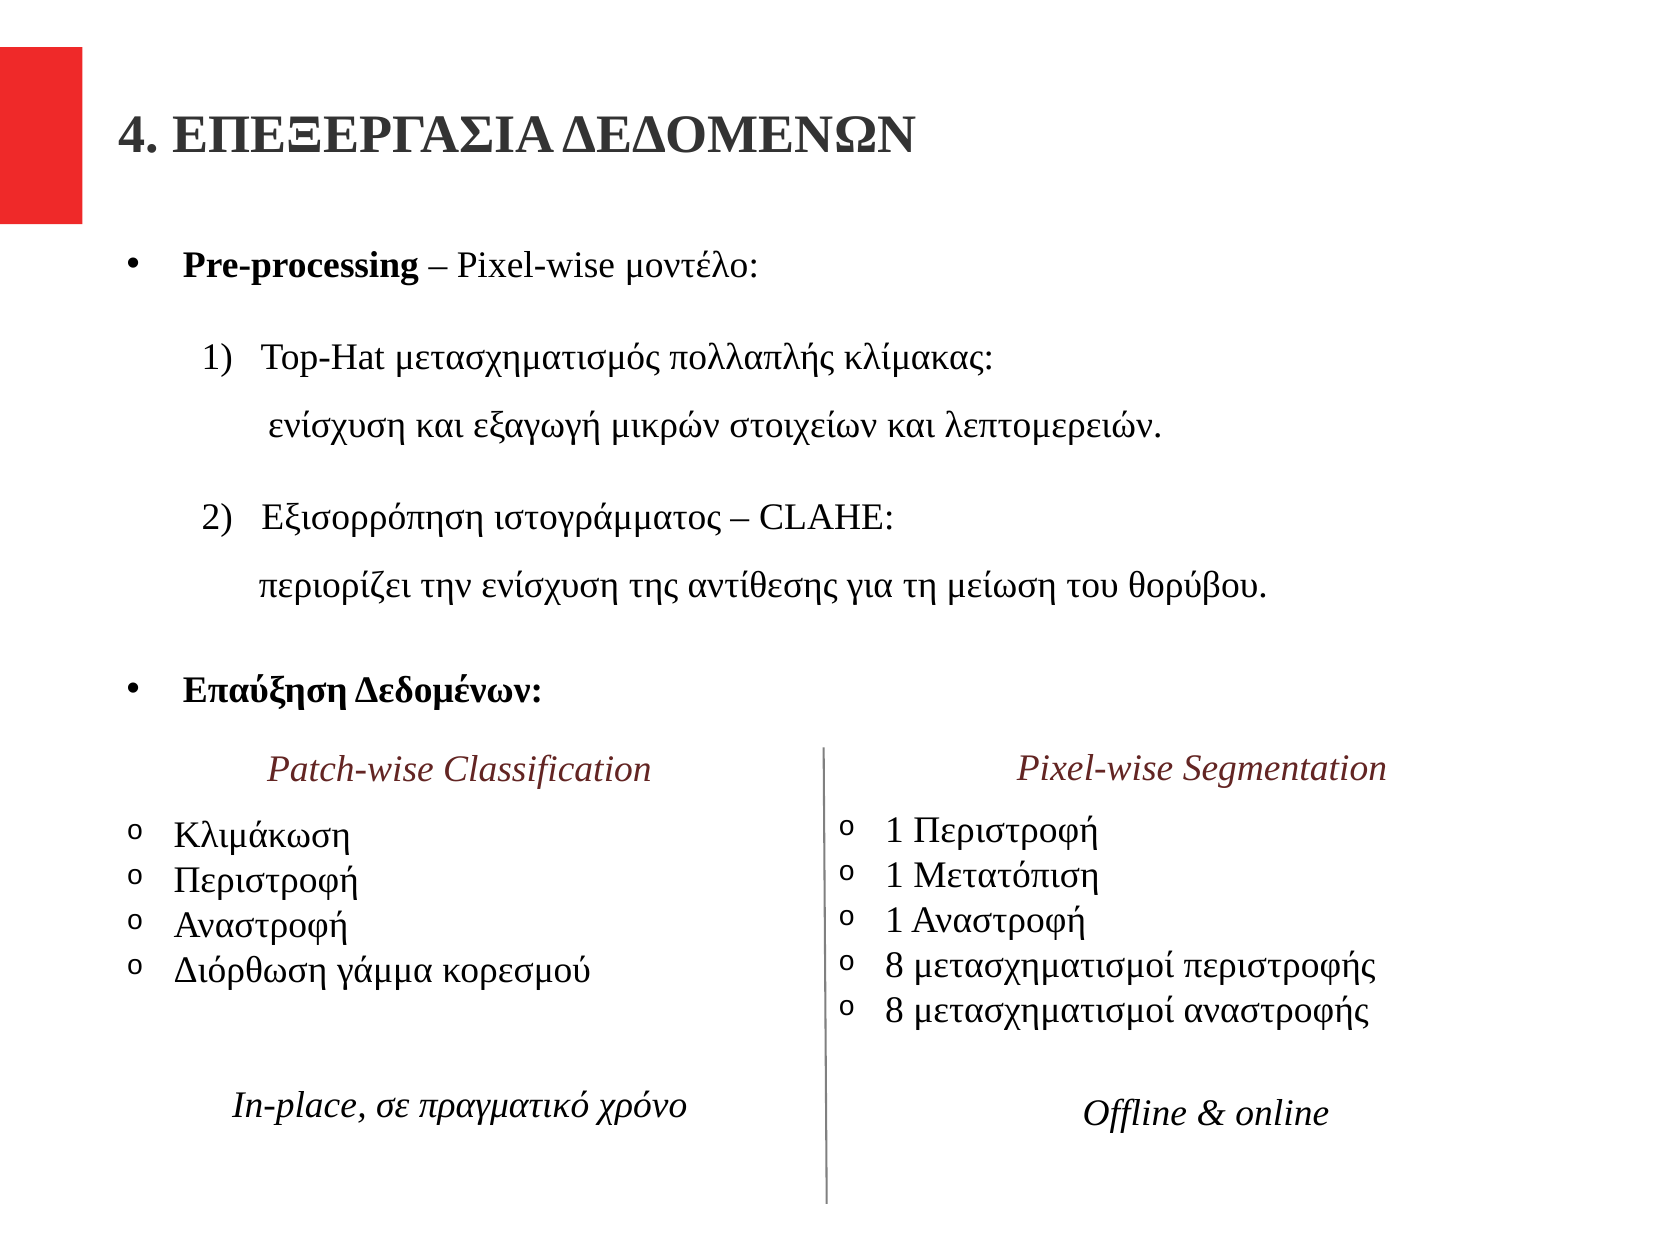

4. ΕΠΕΞΕΡΓΑΣΙΑ ΔΕΔΟΜΕΝΩΝ
Pre-processing – Pixel-wise μοντέλο:
1)   Top-Hat μετασχηματισμός πολλαπλής κλίμακας:
       ενίσχυση και εξαγωγή μικρών στοιχείων και λεπτομερειών.
2)   Εξισορρόπηση ιστογράμματος – CLAHE:
      περιορίζει την ενίσχυση της αντίθεσης για τη μείωση του θορύβου.
Επαύξηση Δεδομένων:

Pixel-wise Segmentation
Patch-wise Classification
Κλιμάκωση
Περιστροφή
Αναστροφή
Διόρθωση γάμμα κορεσμού

In-place, σε πραγματικό χρόνο
1 Περιστροφή
1 Μετατόπιση
1 Αναστροφή
8 μετασχηματισμοί περιστροφής
8 μετασχηματισμοί αναστροφής

Offline & online